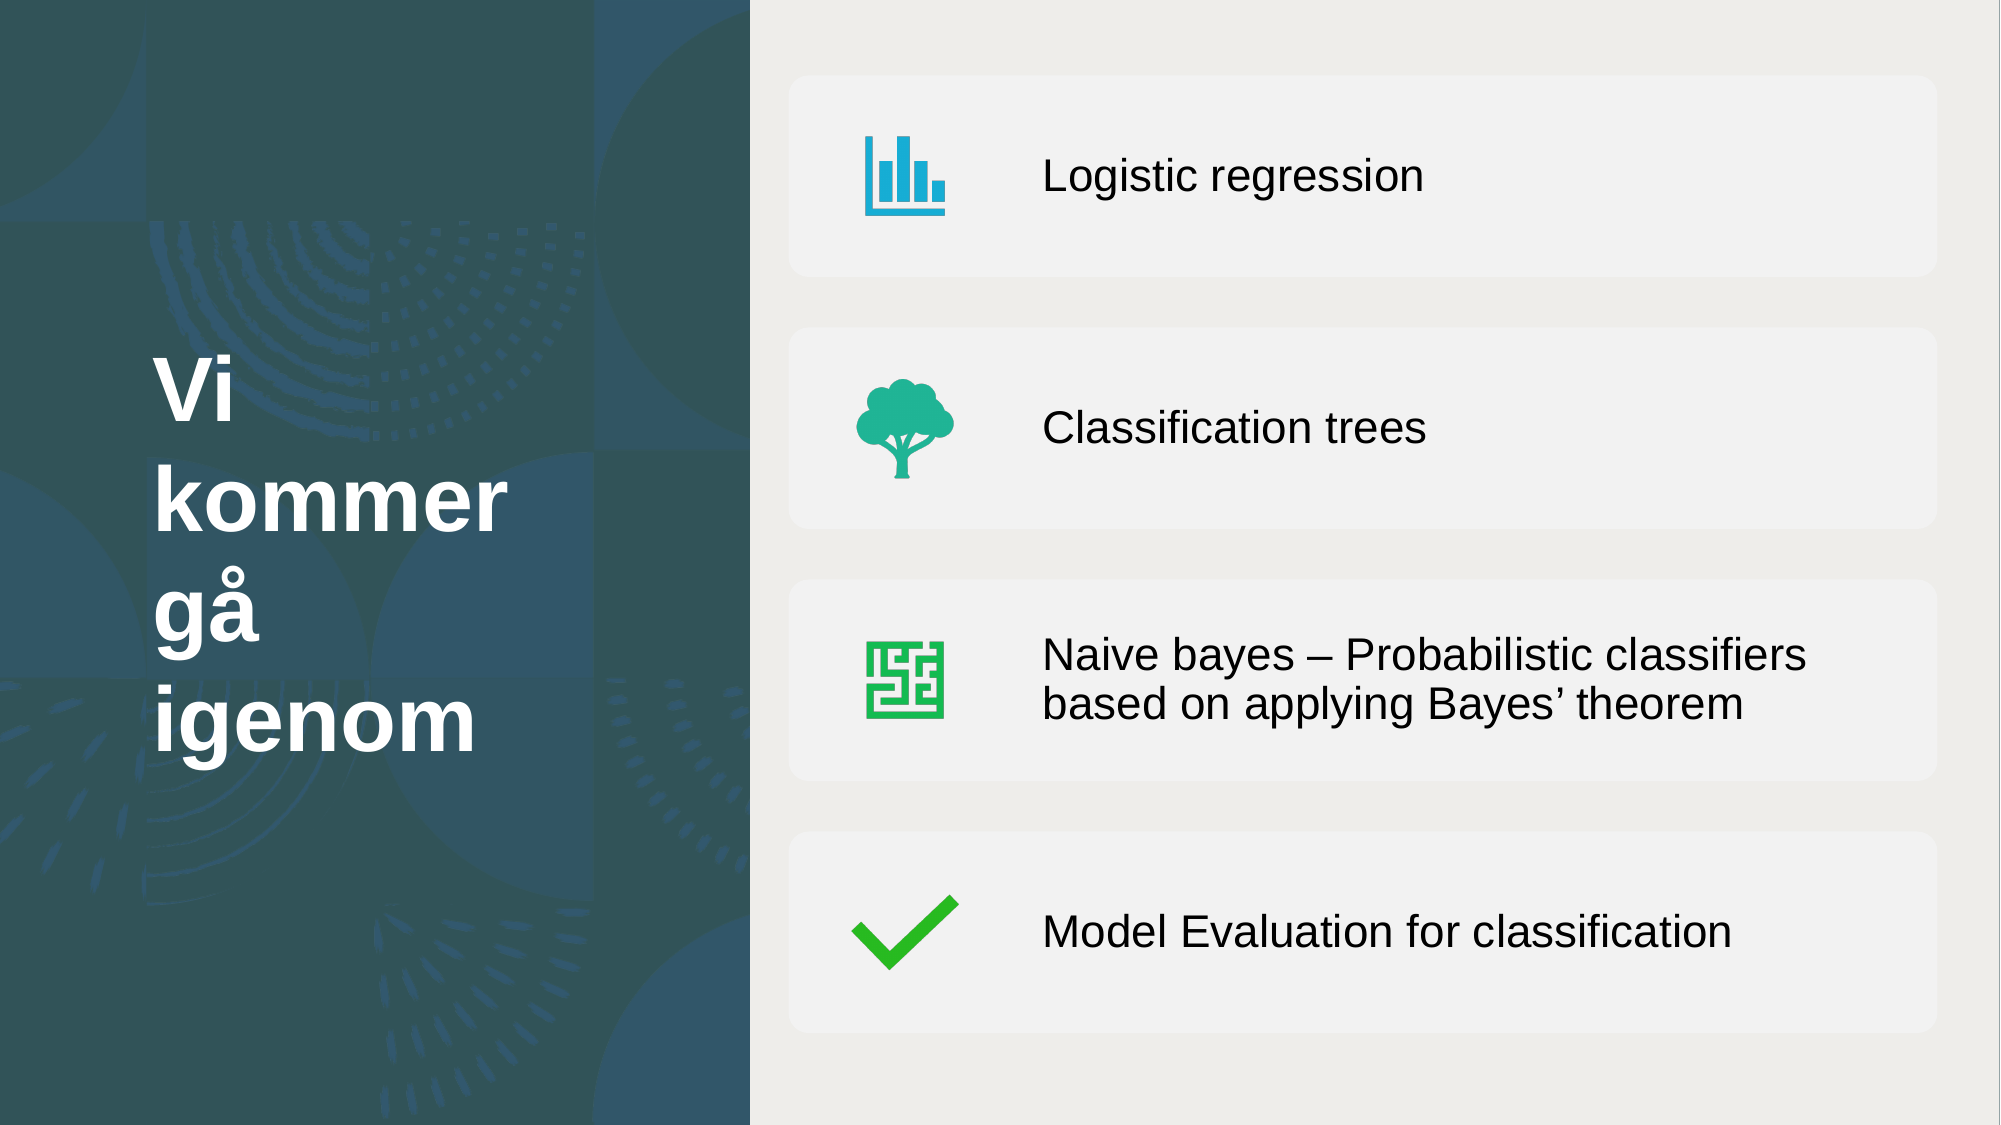

Logistic regression
Classification trees
Naive bayes – Probabilistic classifiers based on applying Bayes’ theorem
Model Evaluation for classification
# Vi kommer gå igenom